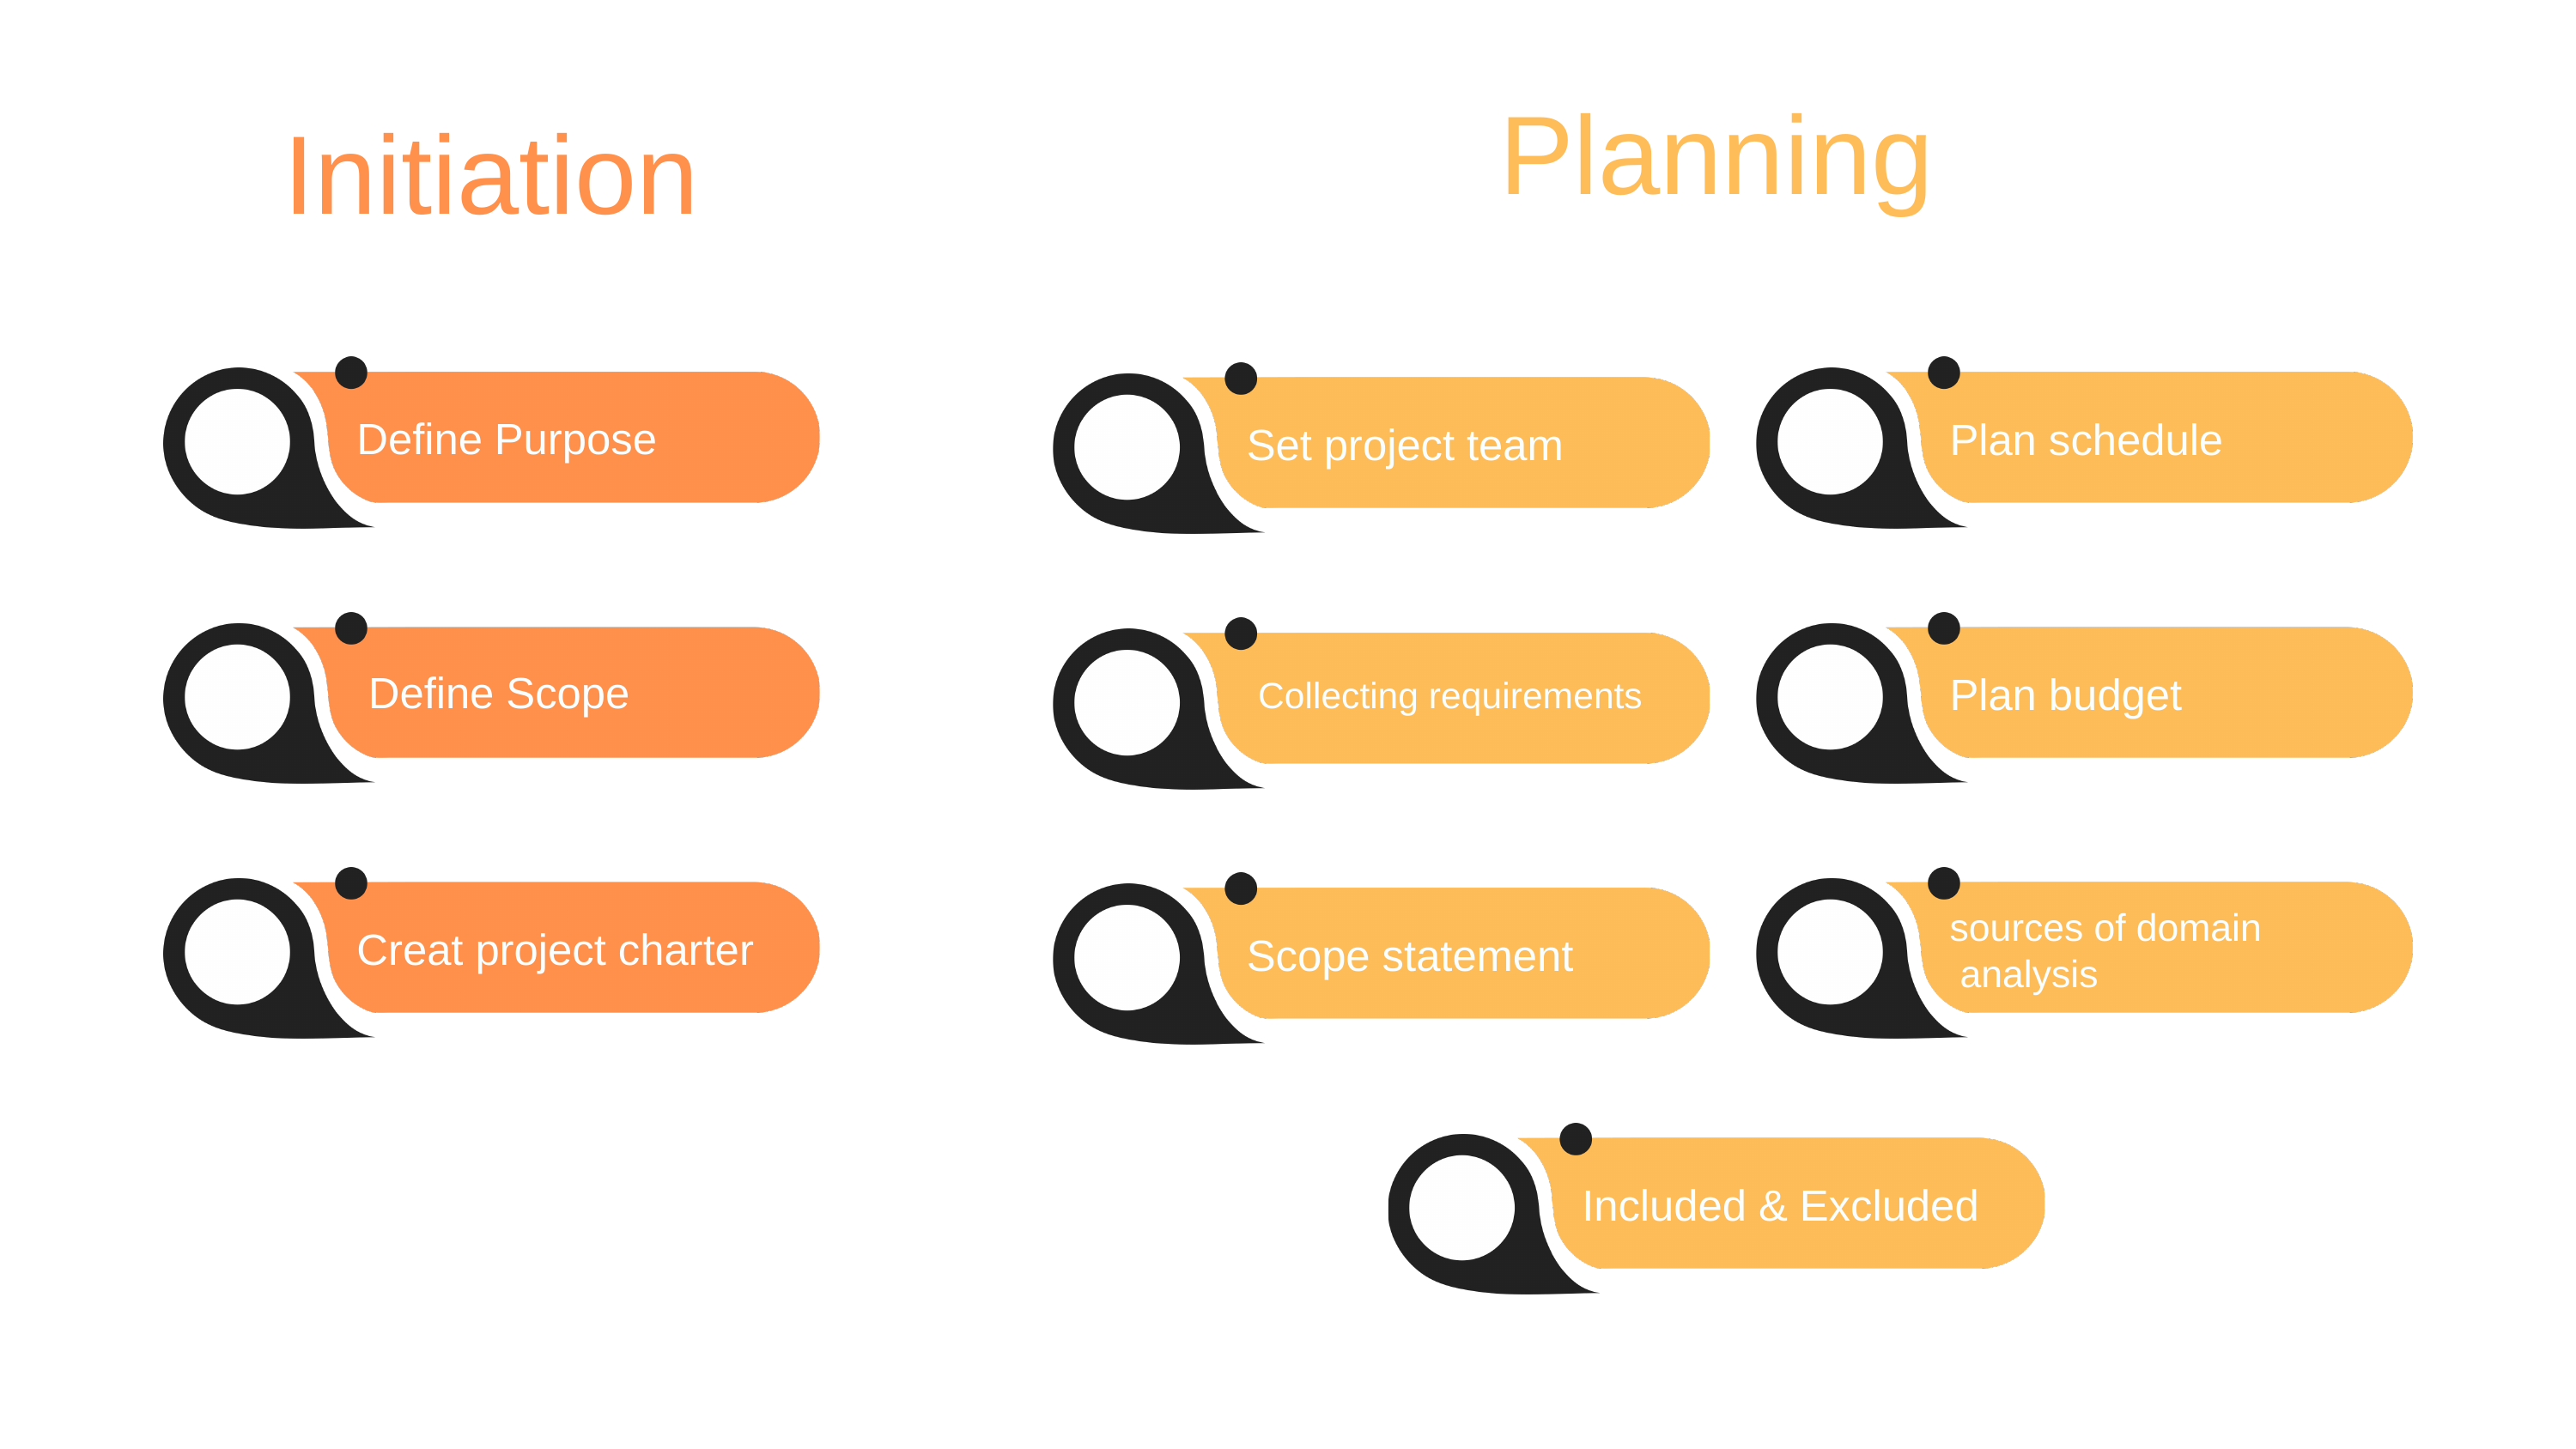

Planning
Initiation

Define Purpose
Plan schedule
Set project team

Define Scope
Plan budget
Collecting requirements

sources of domain
 analysis
Creat project charter
Scope statement

Included & Excluded